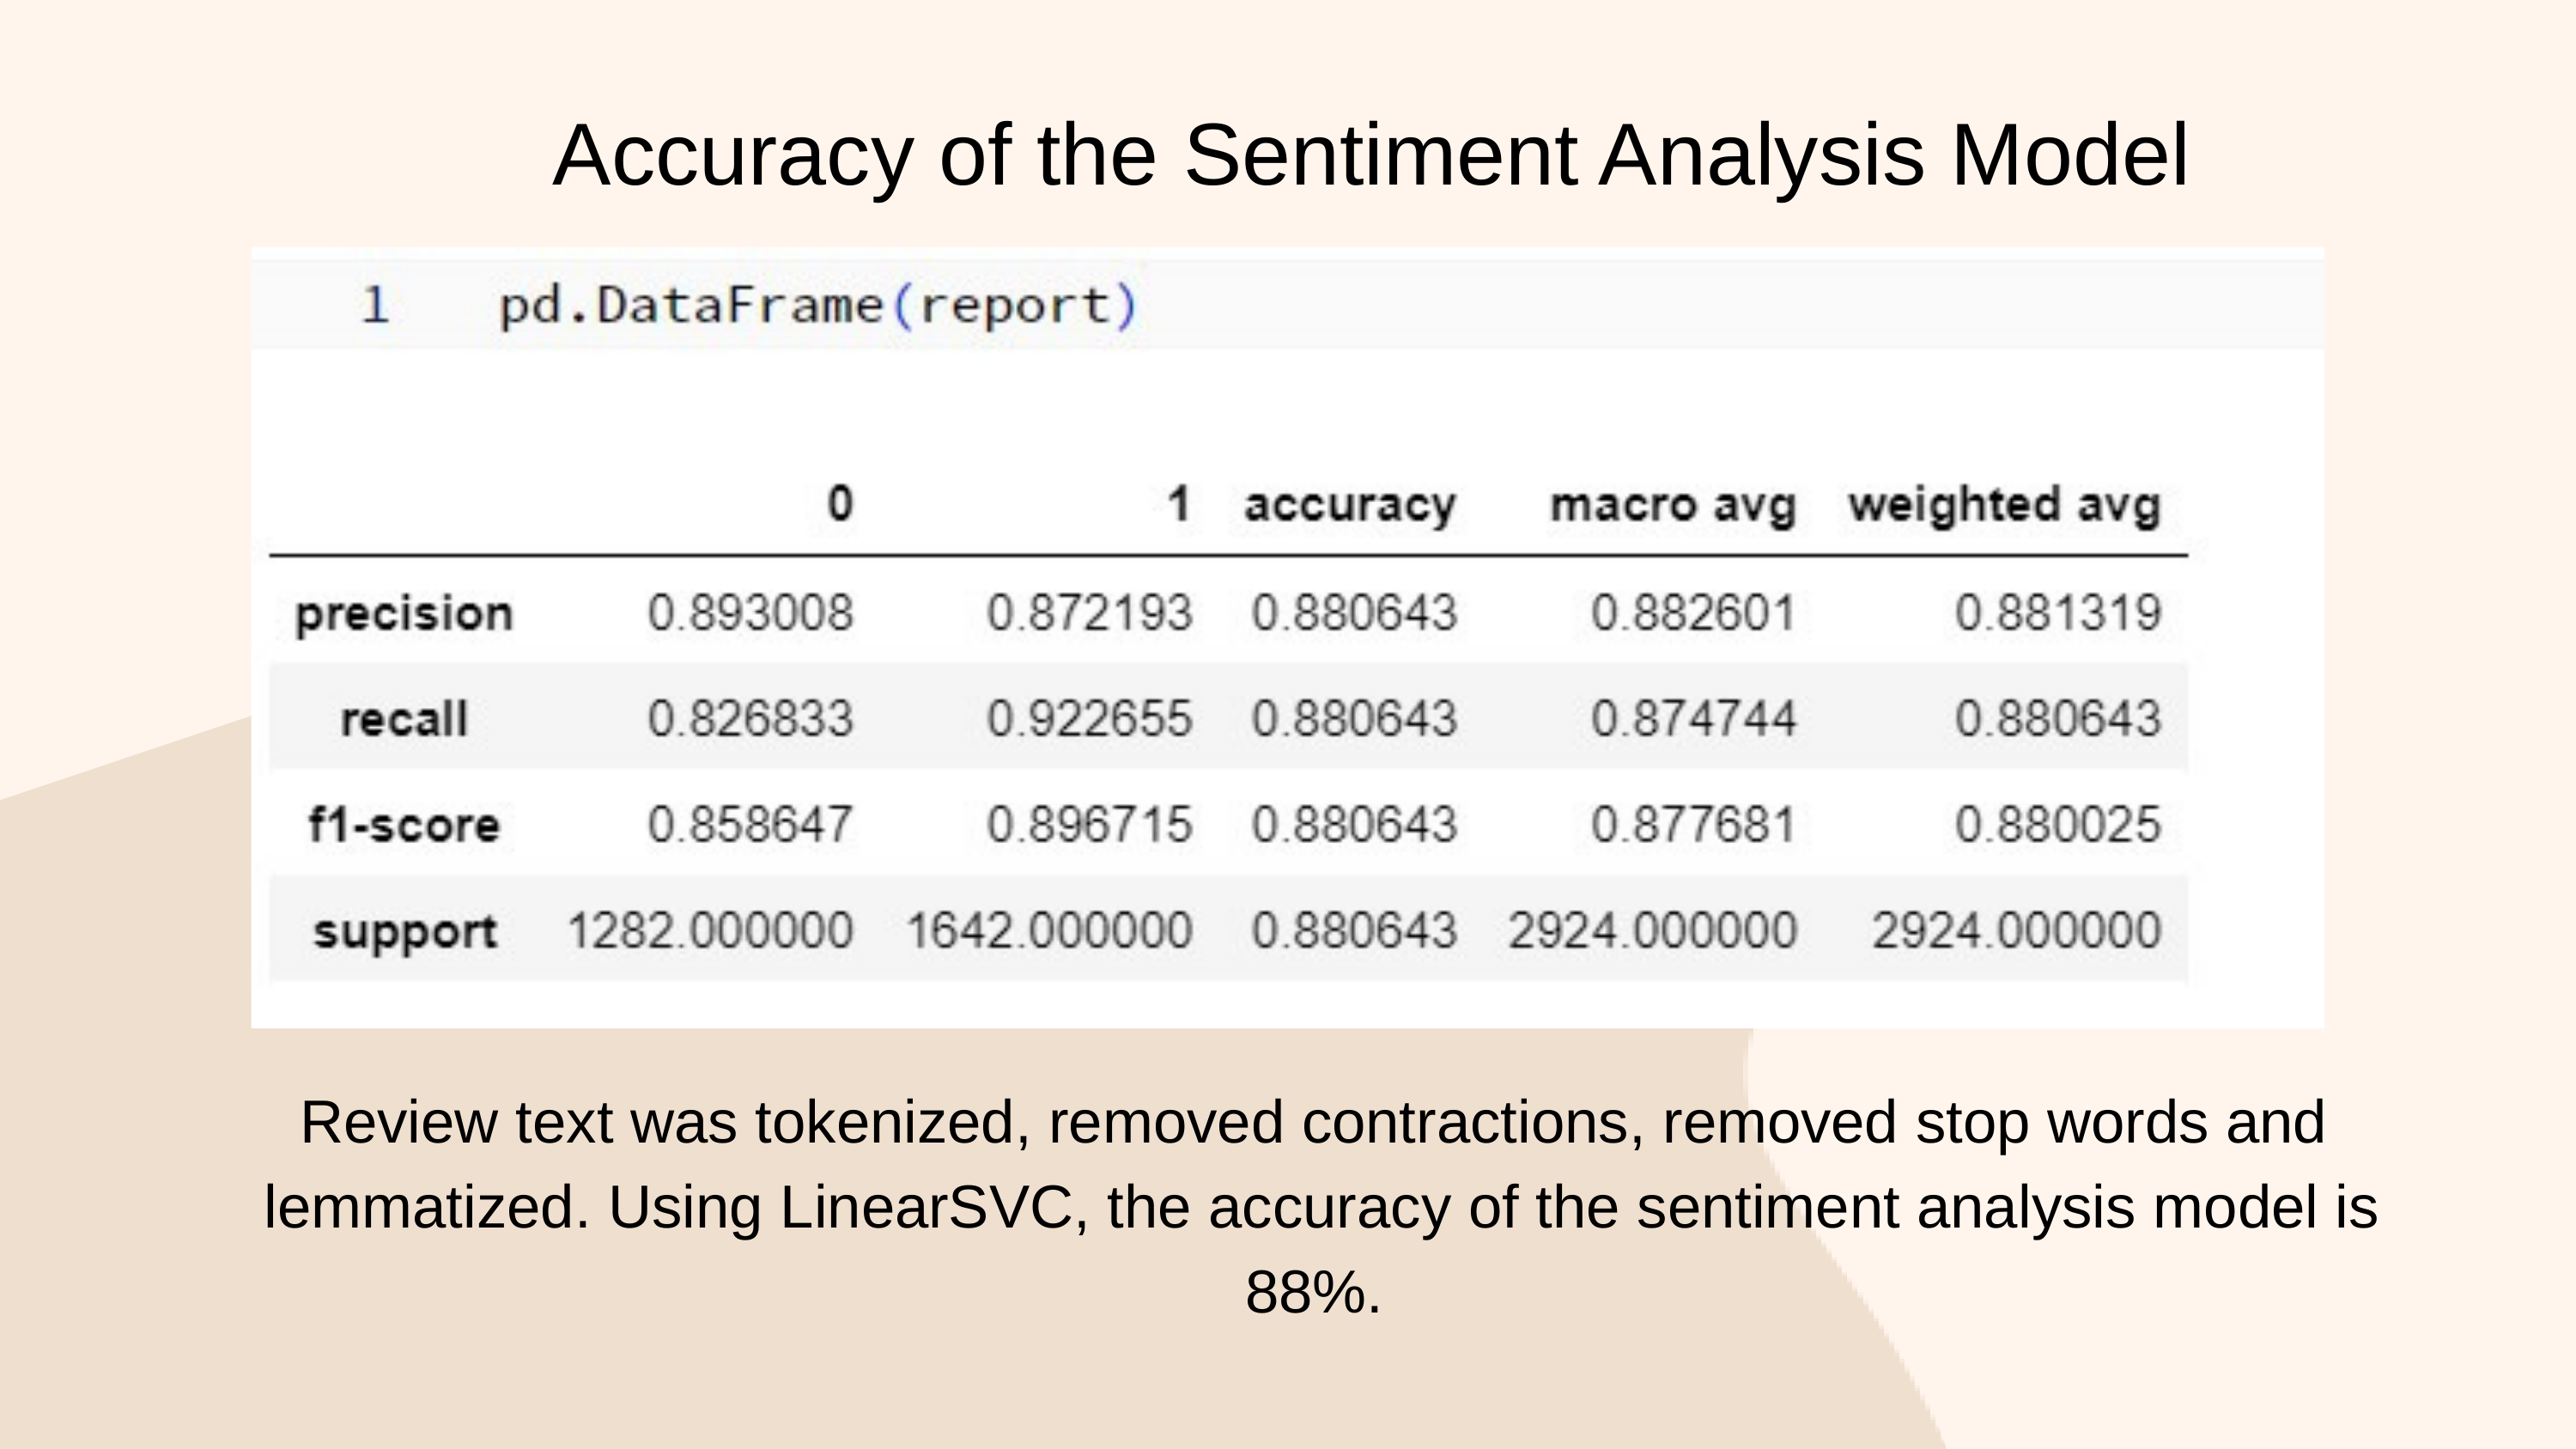

Accuracy of the Sentiment Analysis Model

Review text was tokenized, removed contractions, removed stop words and  lemmatized. Using LinearSVC, the accuracy of the sentiment analysis model is 88%.